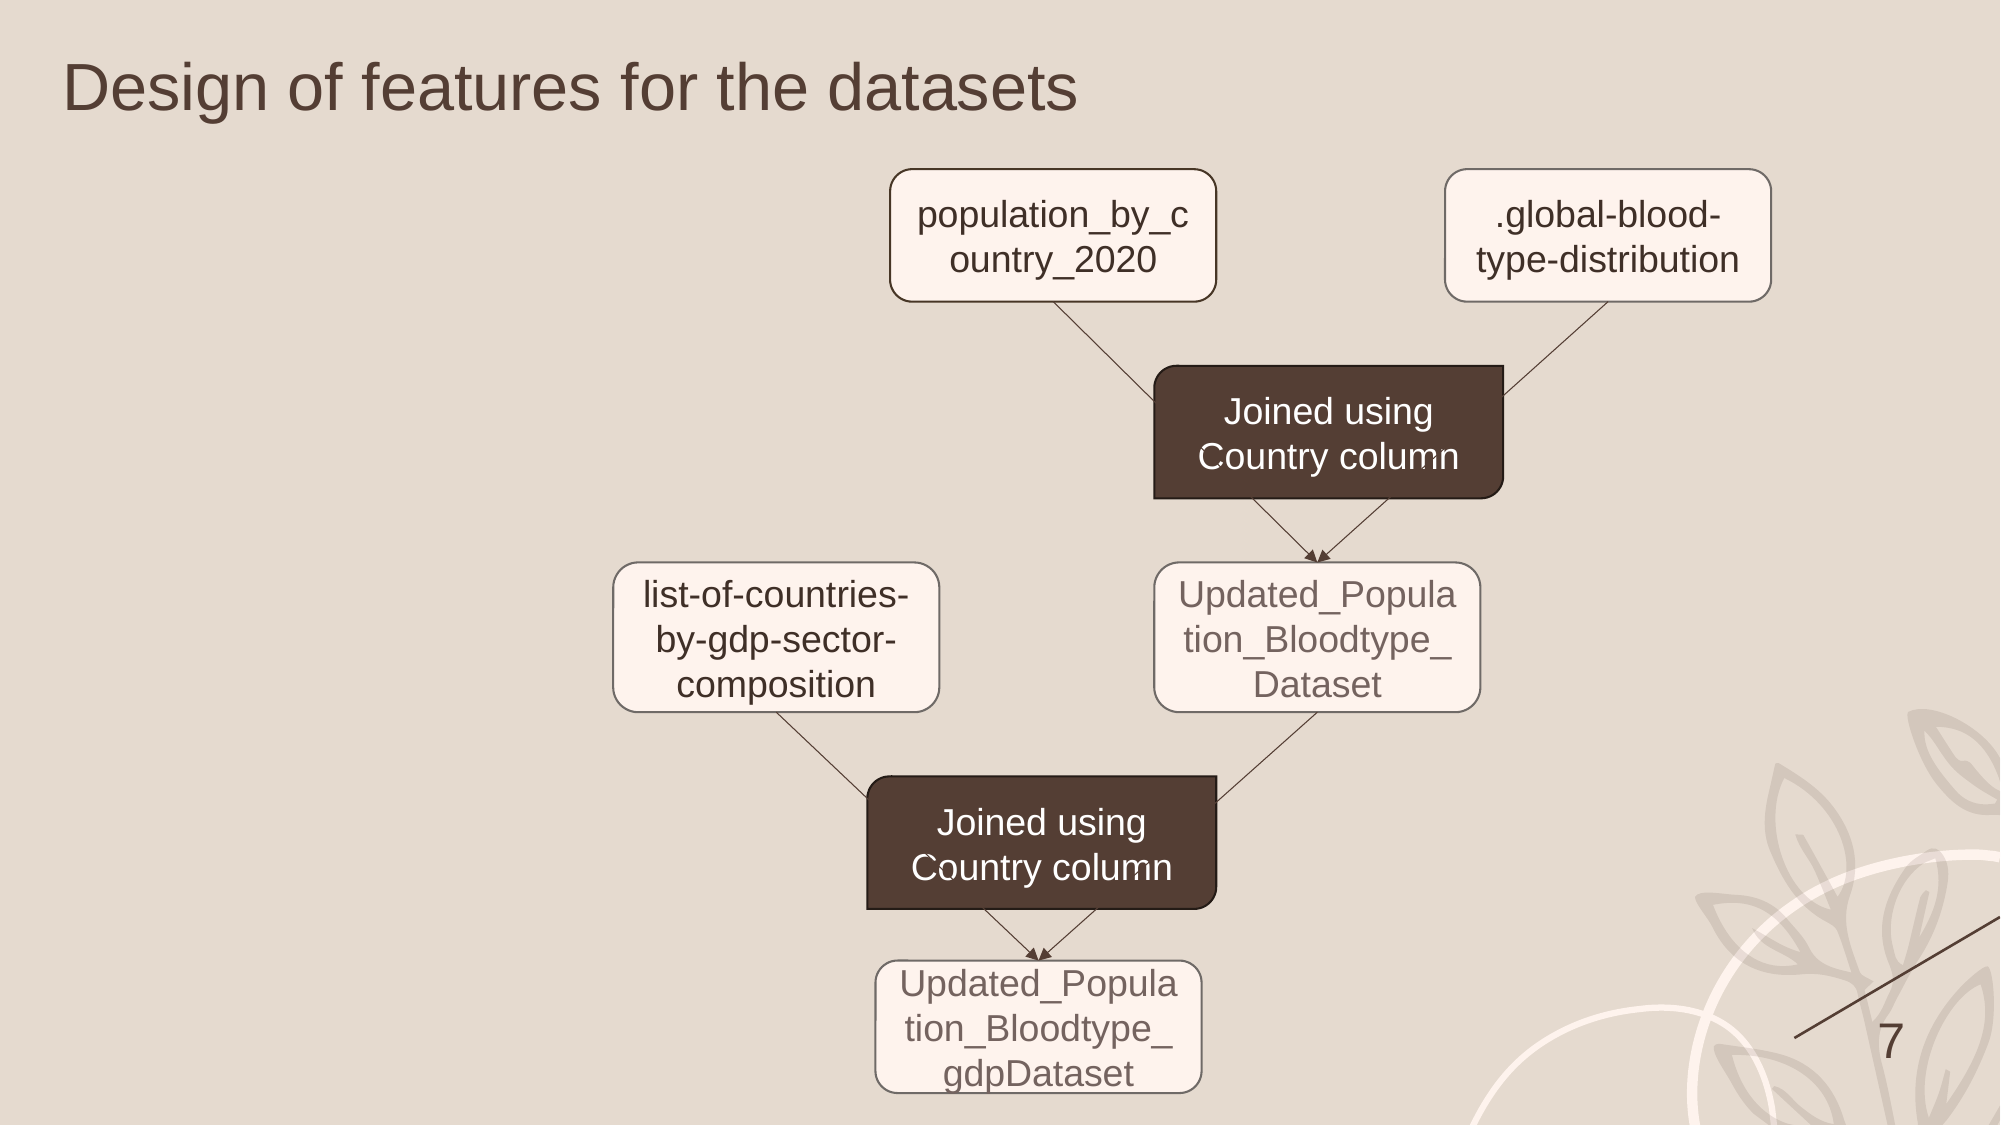

Design of features for the datasets
population_by_country_2020
.global-blood-type-distribution
Joined using Country column
list-of-countries-by-gdp-sector-composition

Updated_Population_Bloodtype_Dataset

Joined using Country column
Updated_Population_Bloodtype_gdpDataset
7